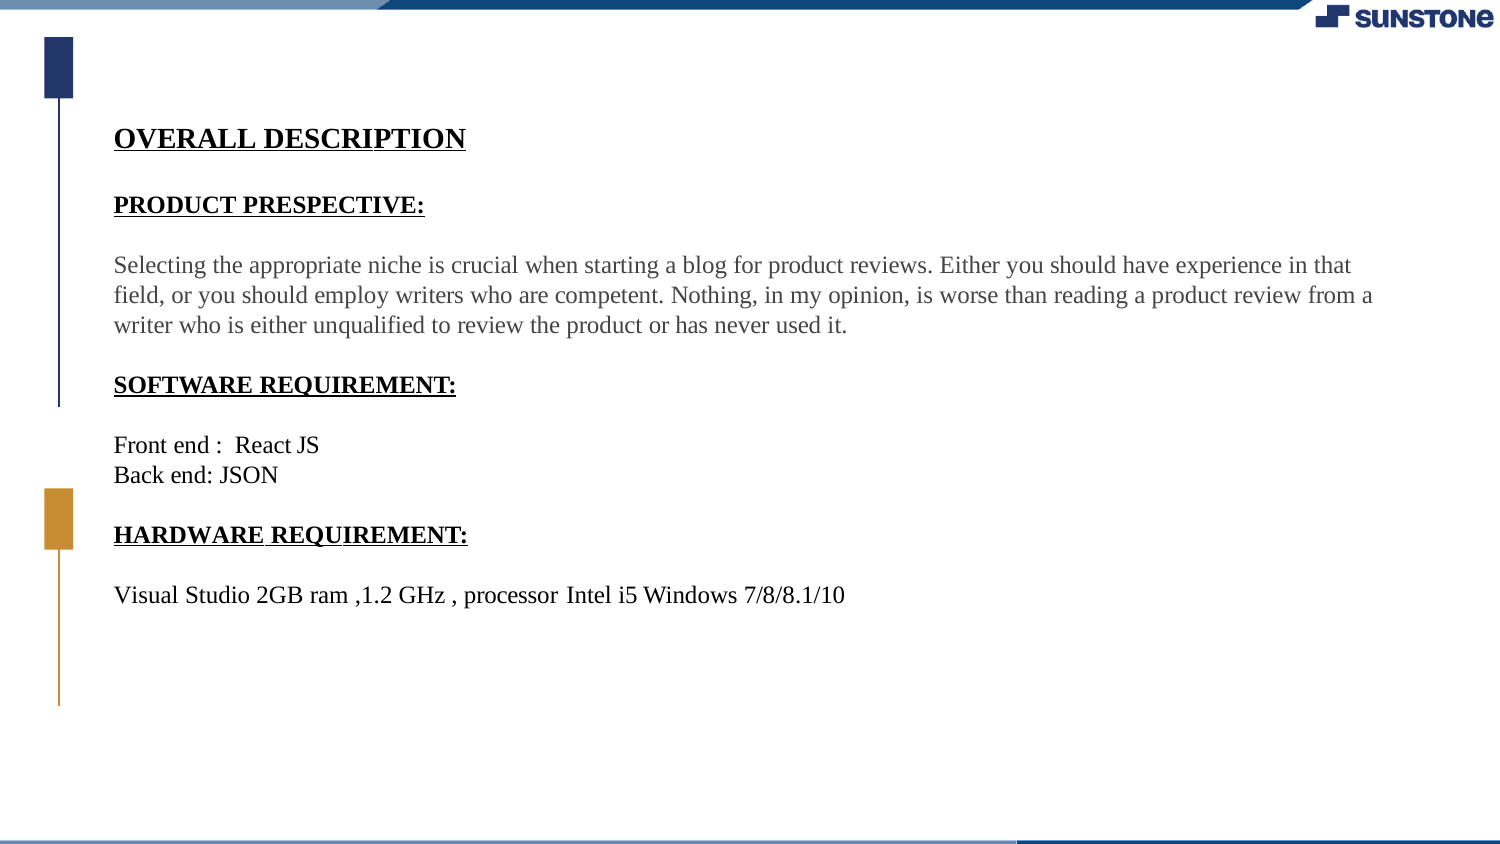

OVERALL DESCRIPTION

PRODUCT PRESPECTIVE:

Selecting the appropriate niche is crucial when starting a blog for product reviews. Either you should have experience in that field, or you should employ writers who are competent. Nothing, in my opinion, is worse than reading a product review from a writer who is either unqualified to review the product or has never used it.

SOFTWARE REQUIREMENT:

Front end :  React JS
Back end: JSON

HARDWARE REQUIREMENT:

Visual Studio 2GB ram ,1.2 GHz , processor Intel i5 Windows 7/8/8.1/10